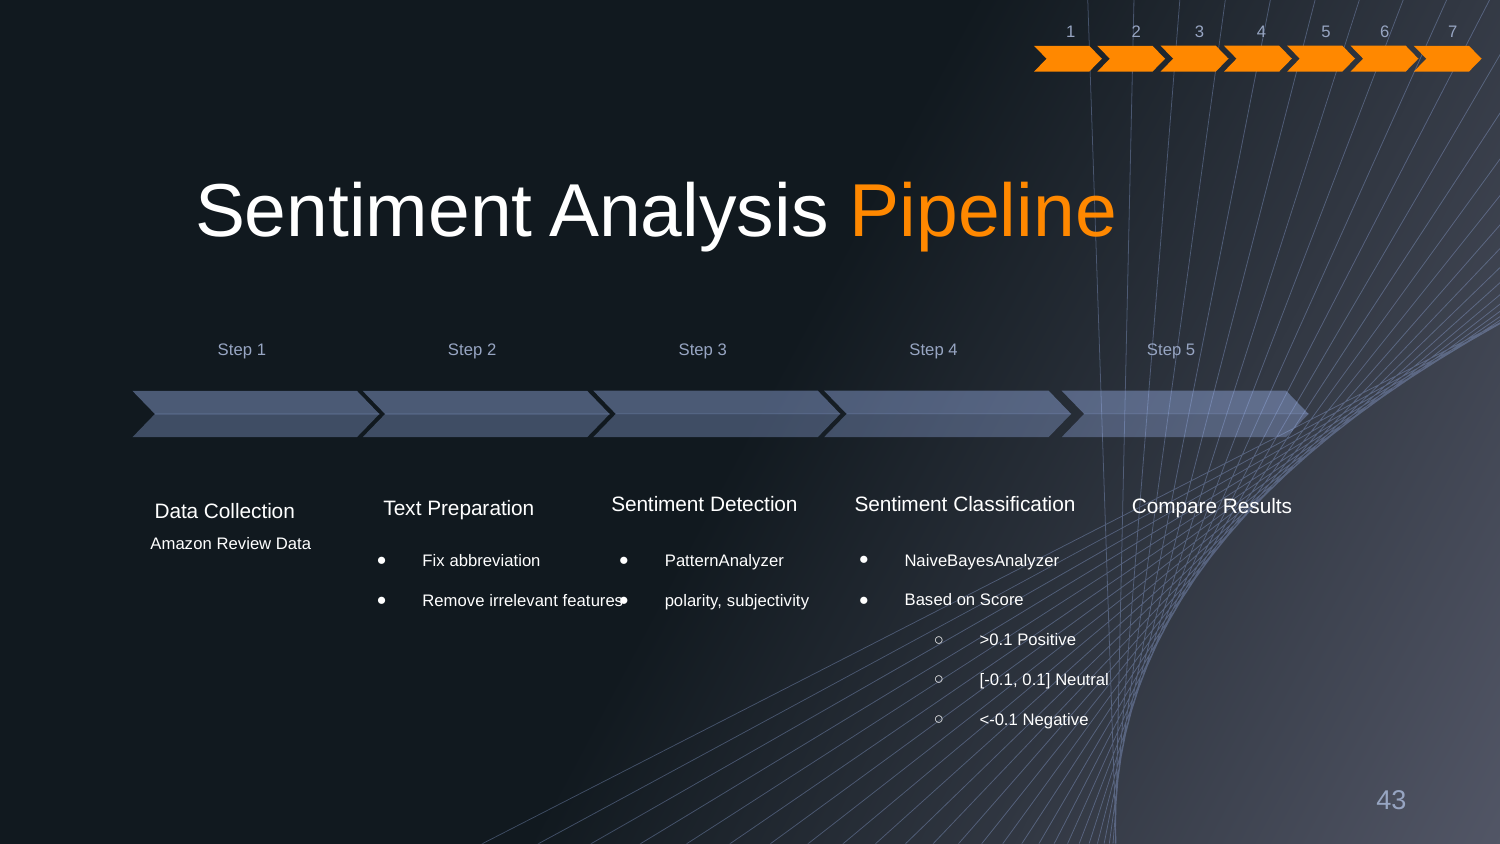

6

4

3

5

7

1

2

# Sentiment Analysis Pipeline
Step 4

Sentiment Classification
NaiveBayesAnalyzer
Based on Score
>0.1 Positive
[-0.1, 0.1] Neutral
<-0.1 Negative
Step 5

Compare Results
Step 3

Sentiment Detection
PatternAnalyzer
polarity, subjectivity

Step 1

Data Collection
Amazon Review Data
Step 2

Text Preparation
Fix abbreviation
Remove irrelevant features
43